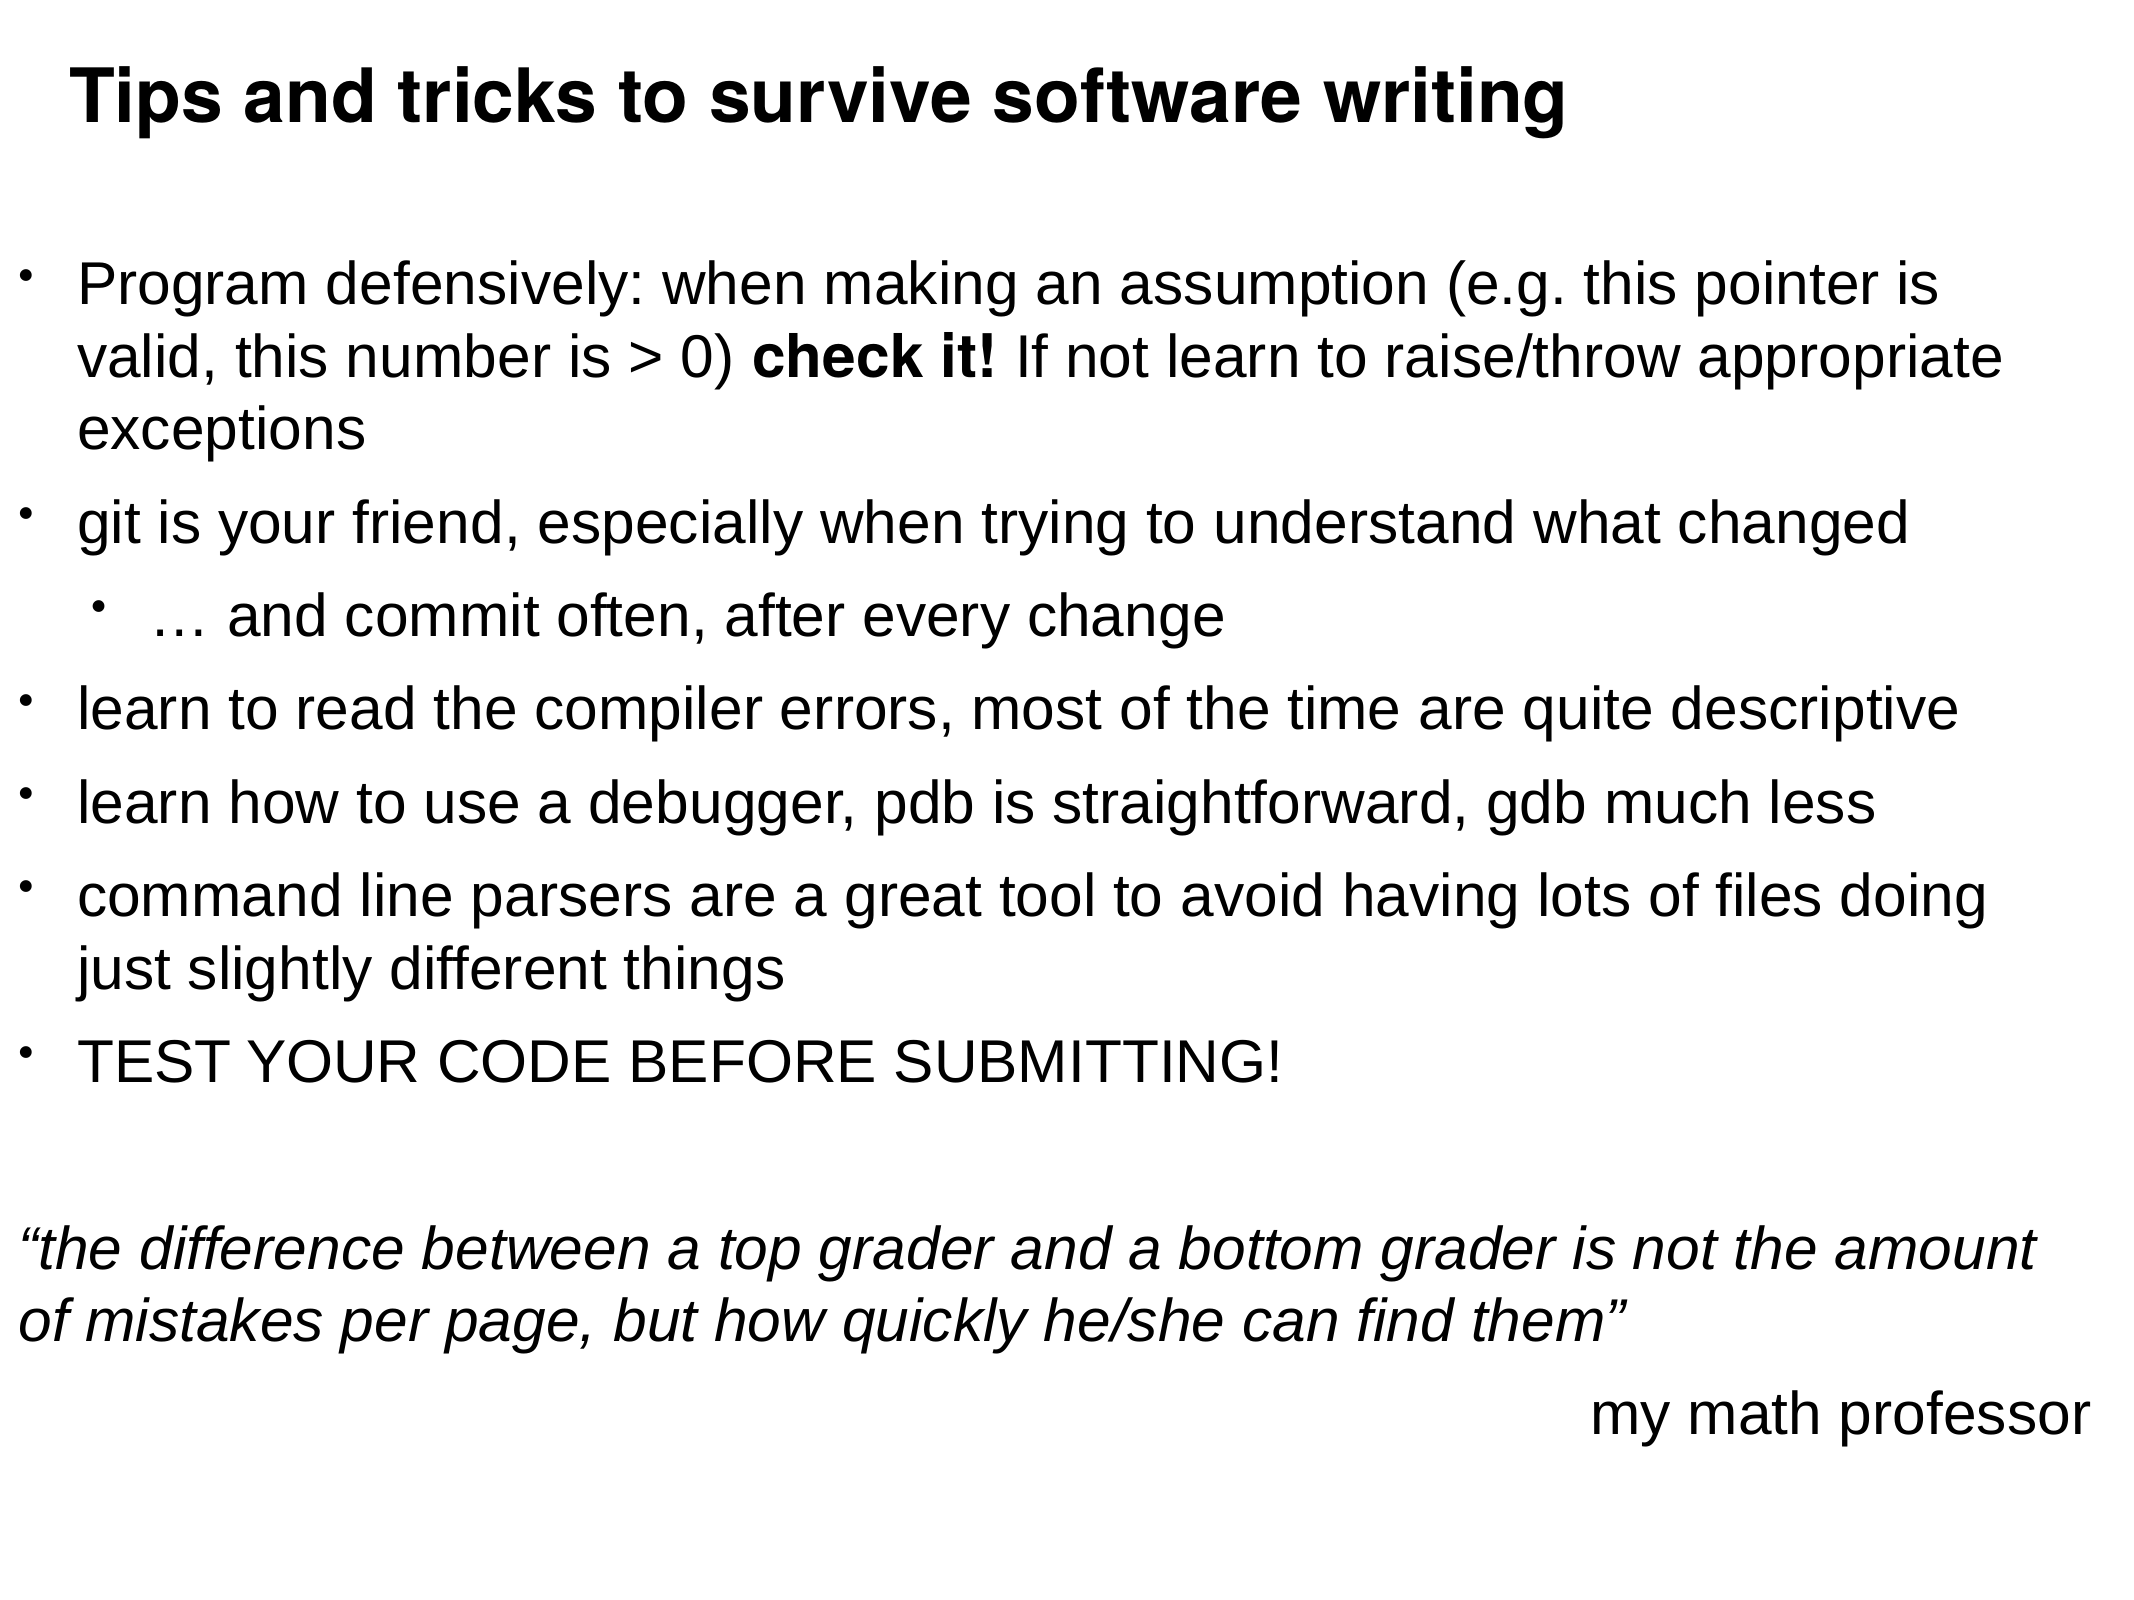

Tips and tricks to survive software writing
Program defensively: when making an assumption (e.g. this pointer is valid, this number is > 0) check it! If not learn to raise/throw appropriate exceptions
git is your friend, especially when trying to understand what changed
… and commit often, after every change
learn to read the compiler errors, most of the time are quite descriptive
learn how to use a debugger, pdb is straightforward, gdb much less
command line parsers are a great tool to avoid having lots of files doing just slightly different things
TEST YOUR CODE BEFORE SUBMITTING!

“the difference between a top grader and a bottom grader is not the amount of mistakes per page, but how quickly he/she can find them”
my math professor
28